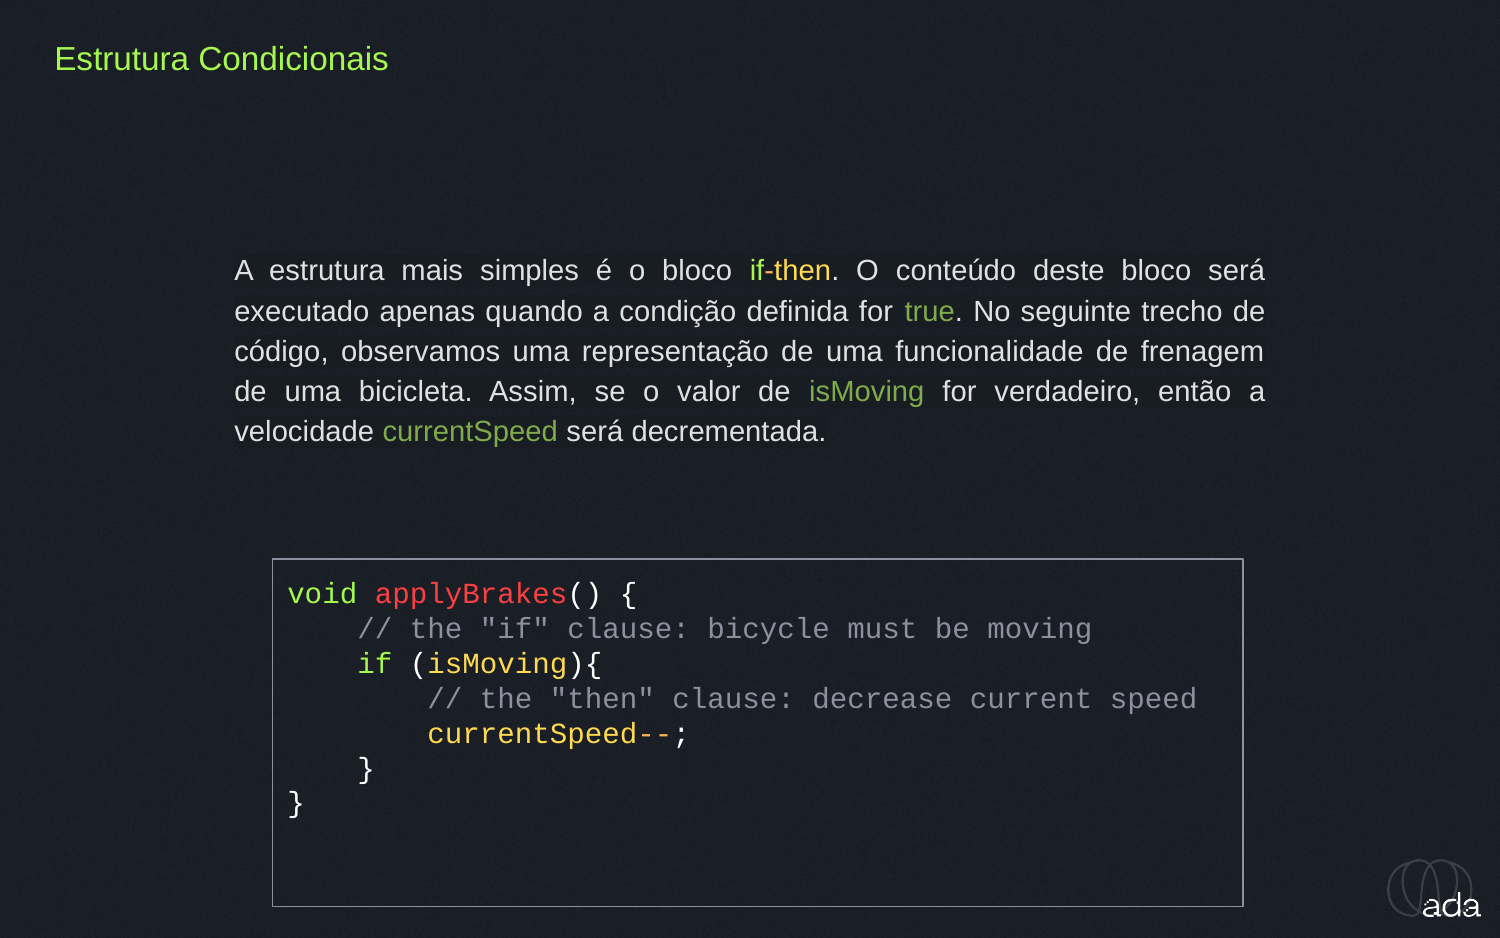

Estrutura Condicionais

A estrutura mais simples é o bloco if-then. O conteúdo deste bloco será executado apenas quando a condição definida for true. No seguinte trecho de código, observamos uma representação de uma funcionalidade de frenagem de uma bicicleta. Assim, se o valor de isMoving for verdadeiro, então a velocidade currentSpeed será decrementada.

void applyBrakes() {
    // the "if" clause: bicycle must be moving
    if (isMoving){
        // the "then" clause: decrease current speed
        currentSpeed--;
    }
}